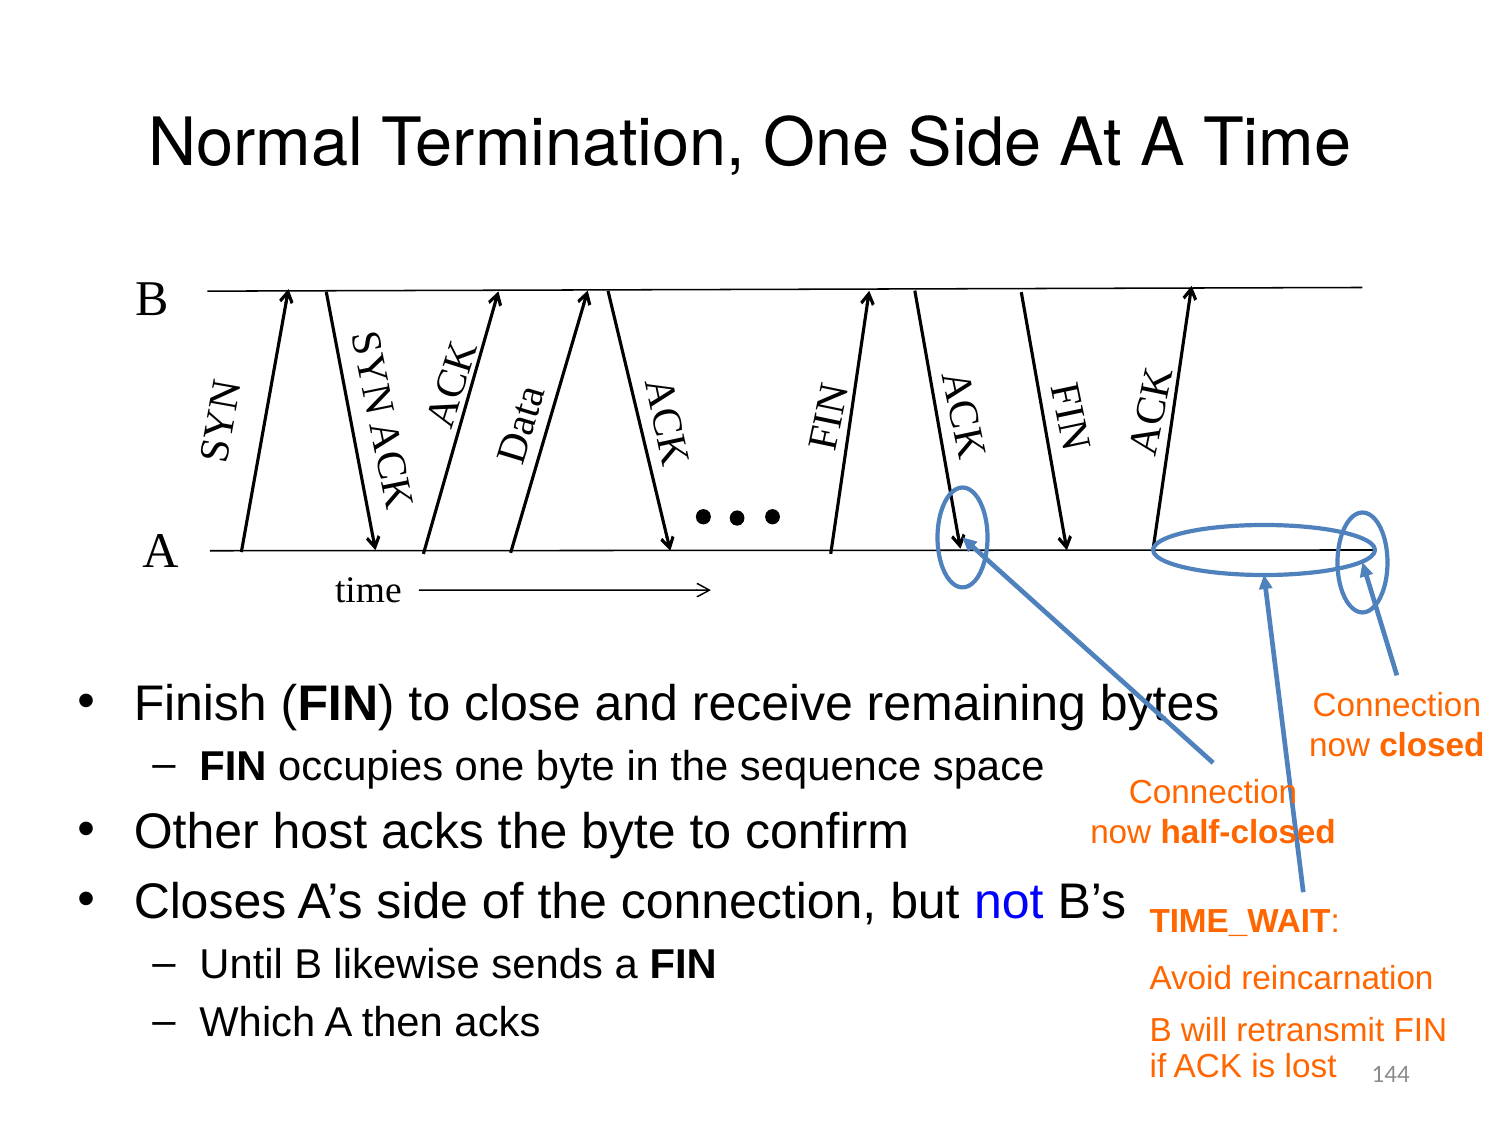

# Normal Termination, One Side At A Time
B

ACK

ACK

FIN

FIN
ACK
SYN ACK
SYN
ACK
Data

Connection
now half-closed

A

Connection
now closed

TIME_WAIT:
Avoid reincarnation
B will retransmit FIN
if ACK is lost

time

Finish (FIN) to close and receive remaining bytes
FIN occupies one byte in the sequence space
Other host acks the byte to confirm
Closes A’s side of the connection, but not B’s
Until B likewise sends a FIN
Which A then acks
144